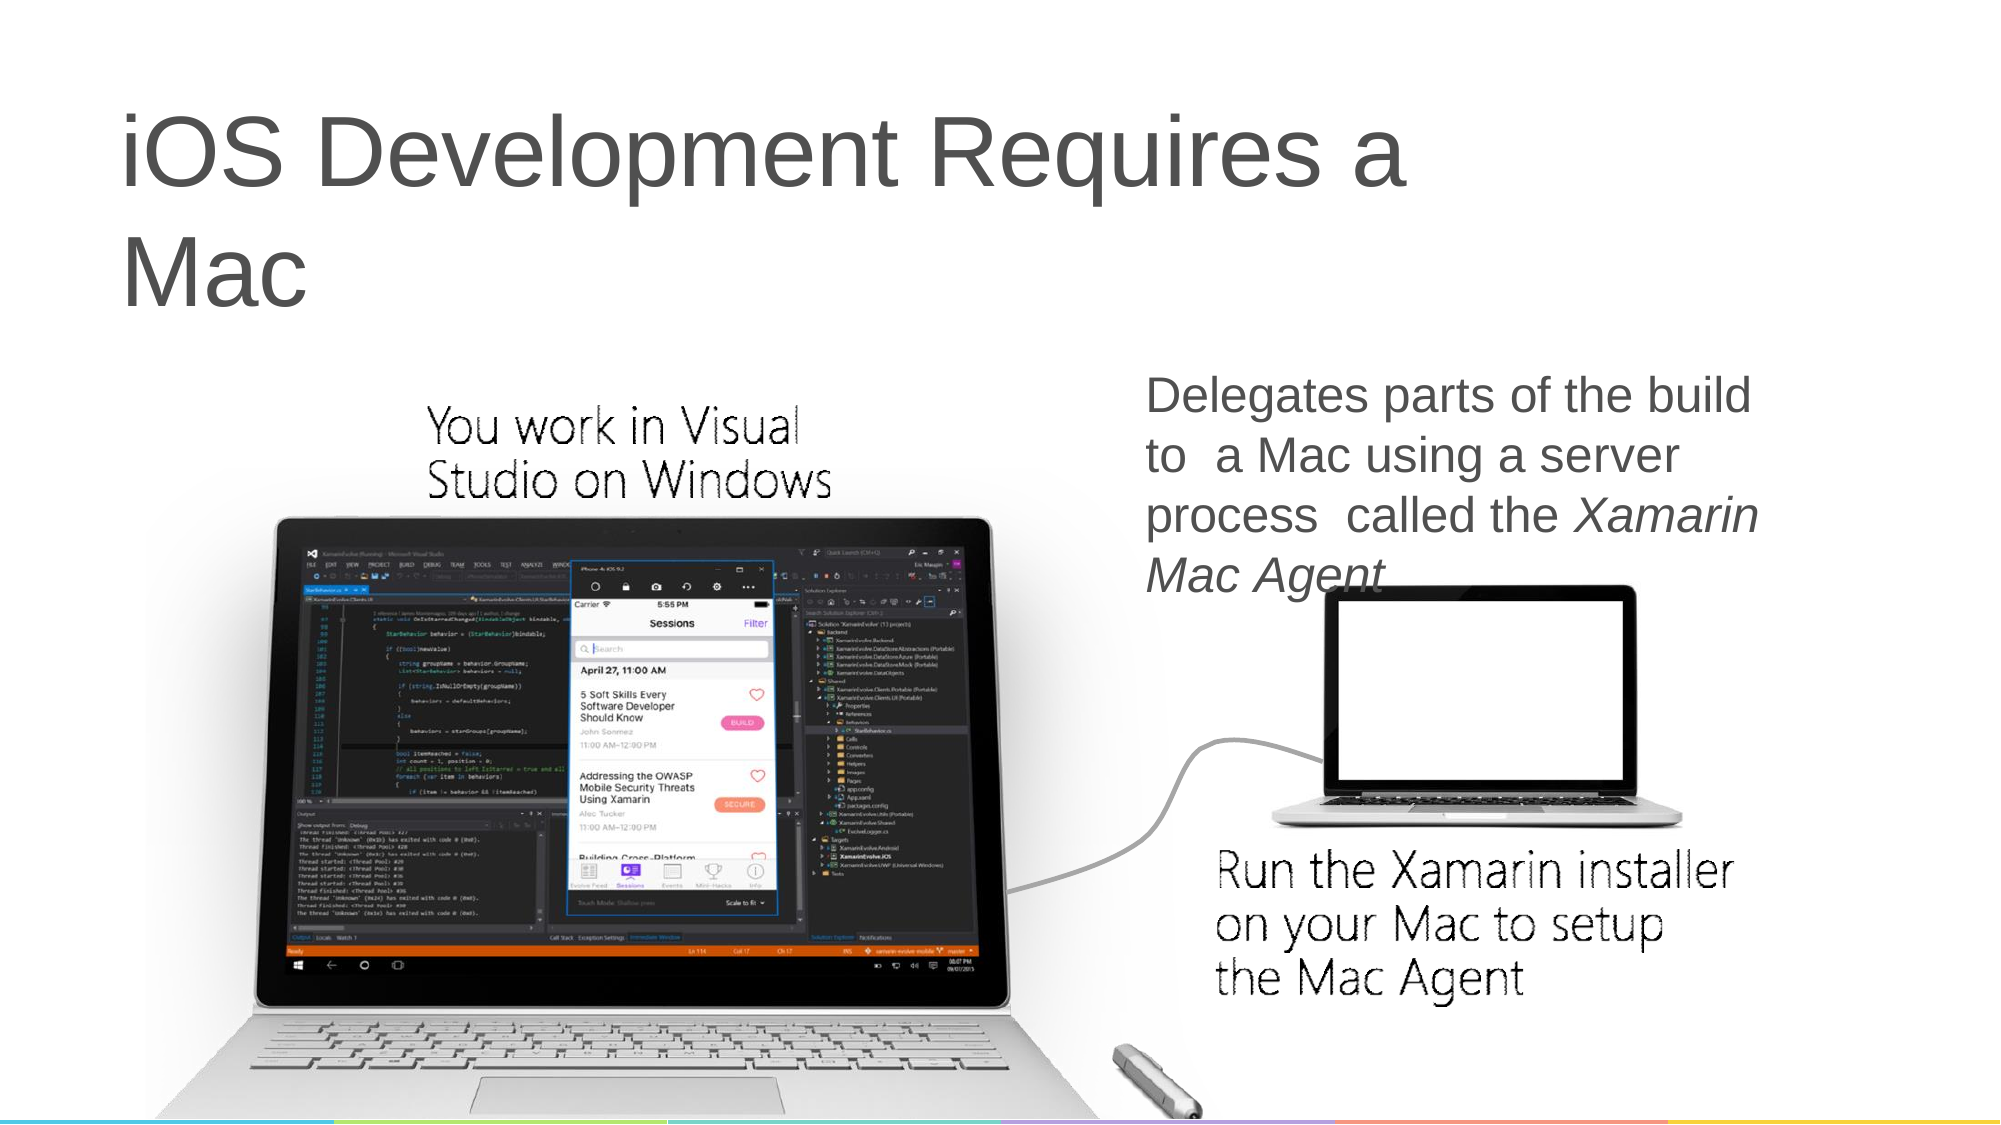

iOS Development Requires a Mac
Delegates parts of the build to  a Mac using a server process  called the Xamarin Mac Agent